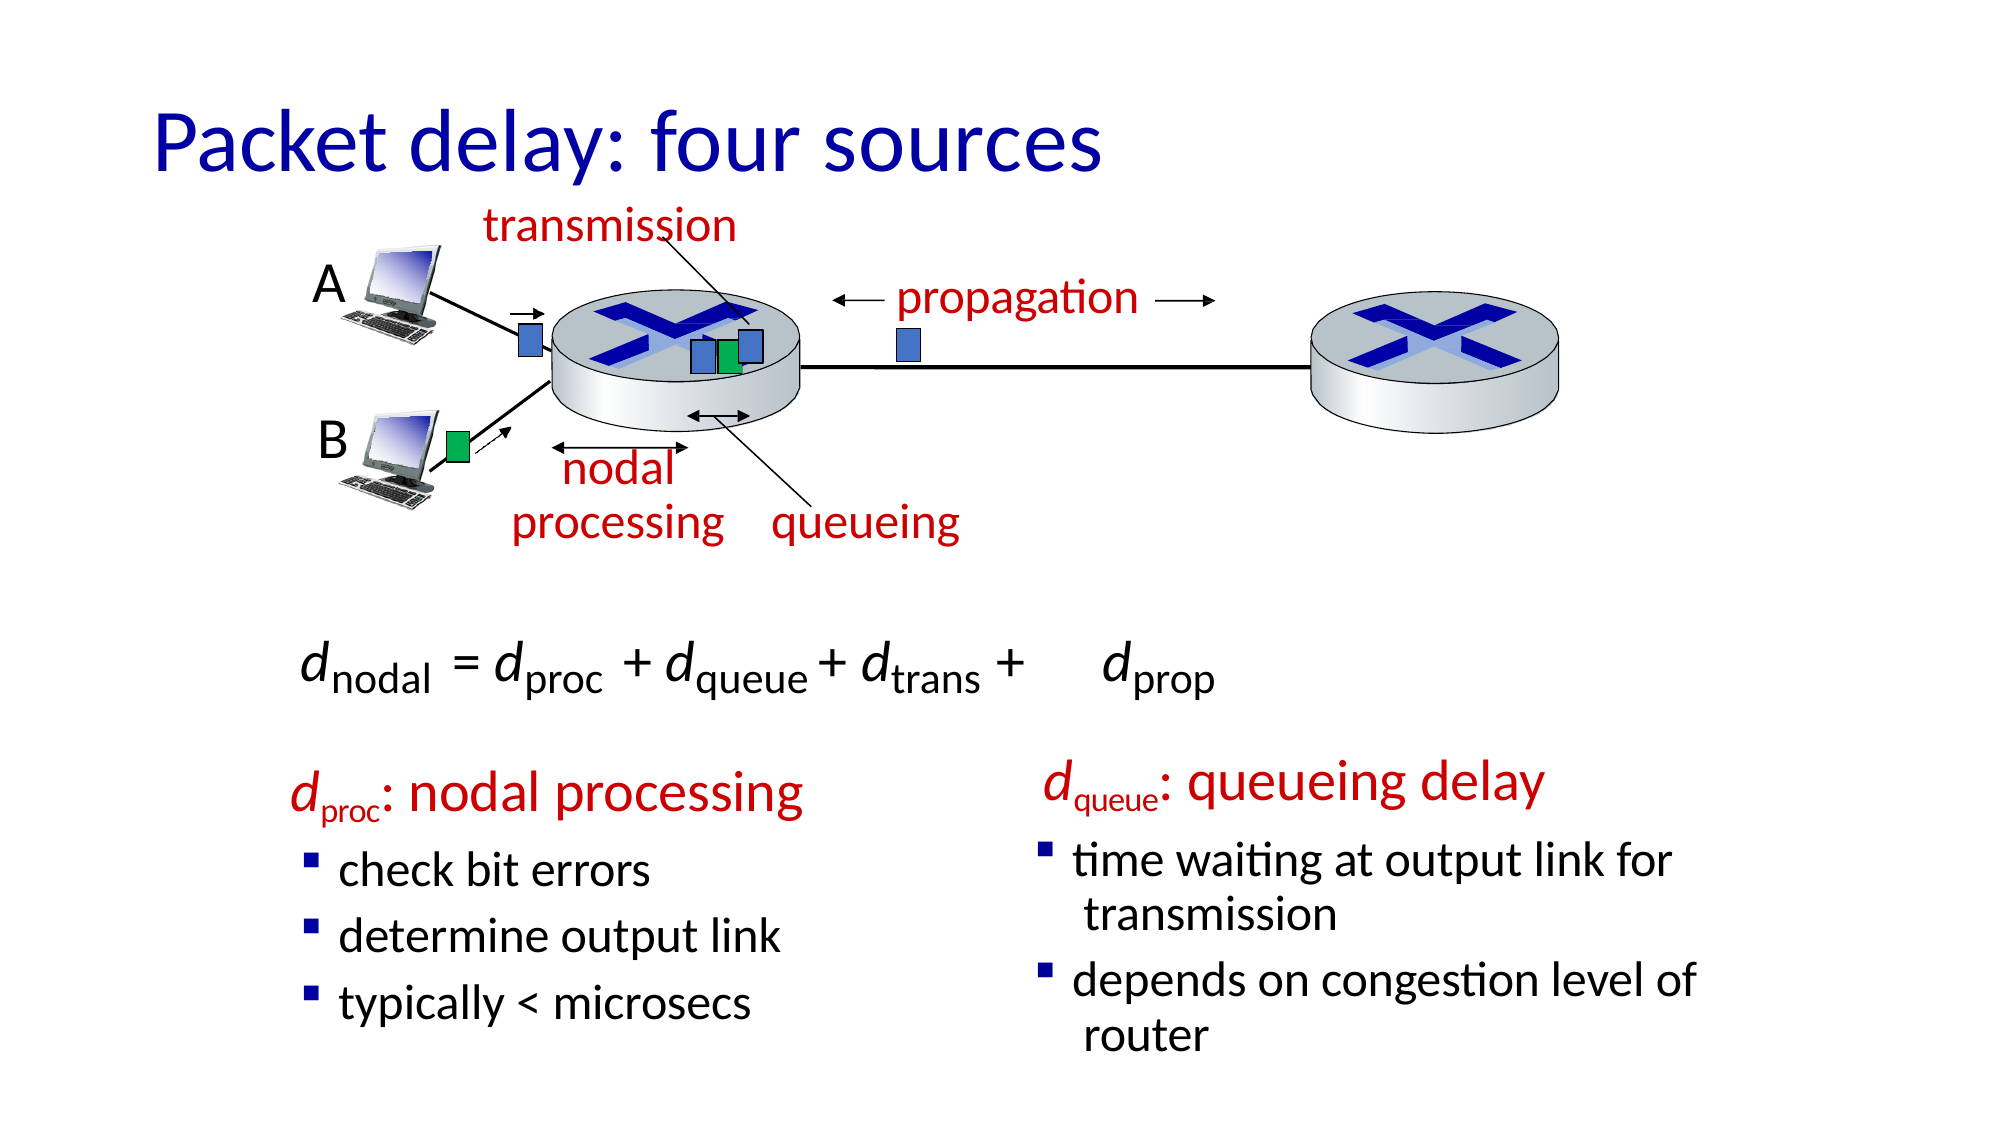

# Packet delay: four sources
transmission

A

propagation

B

nodal
processing	queueing

dnodal  = dproc  + dqueue + dtrans +	dprop
dqueue: queueing delay
time waiting at output link for  transmission
depends on congestion level of  router
dproc: nodal processing
check bit errors
determine output link
typically < microsecs